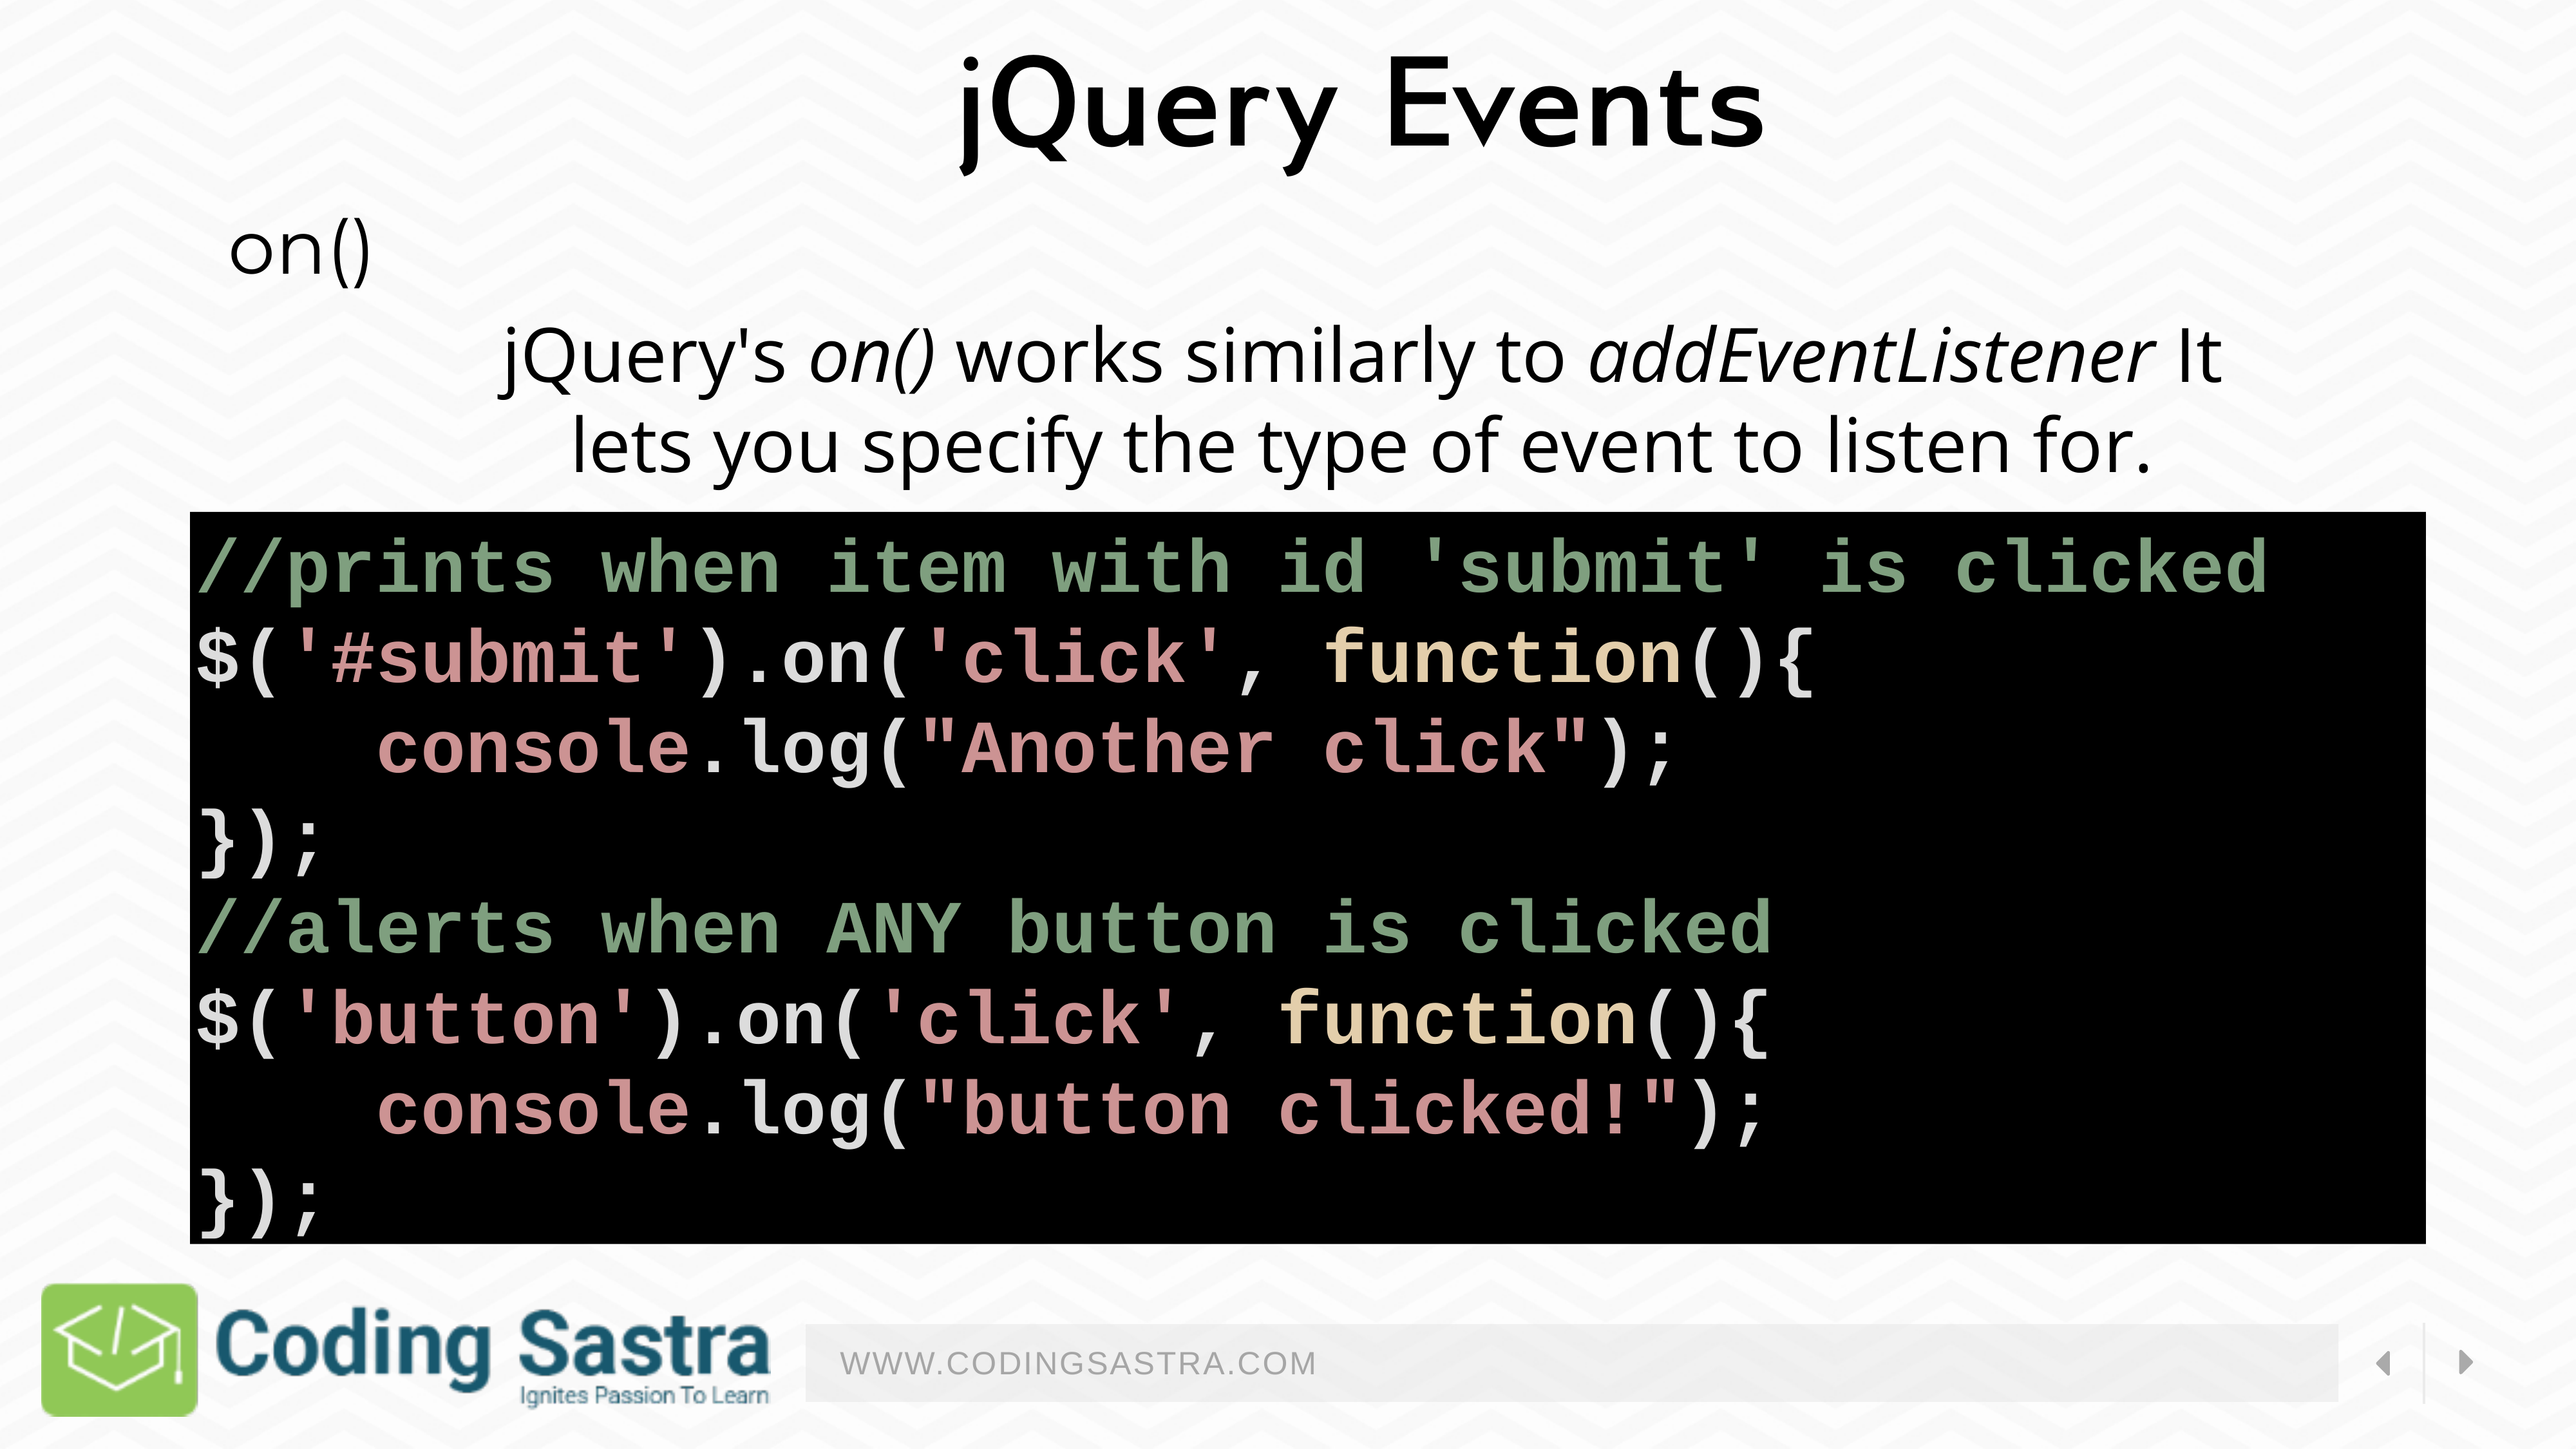

jQuery Events
on()
jQuery's on() works similarly to addEventListener It lets you specify the type of event to listen for.
//prints when item with id 'submit' is clicked
$('#submit').on('click', function(){
    console.log("Another click");
});
//alerts when ANY button is clicked
$('button').on('click', function(){
    console.log("button clicked!");
});